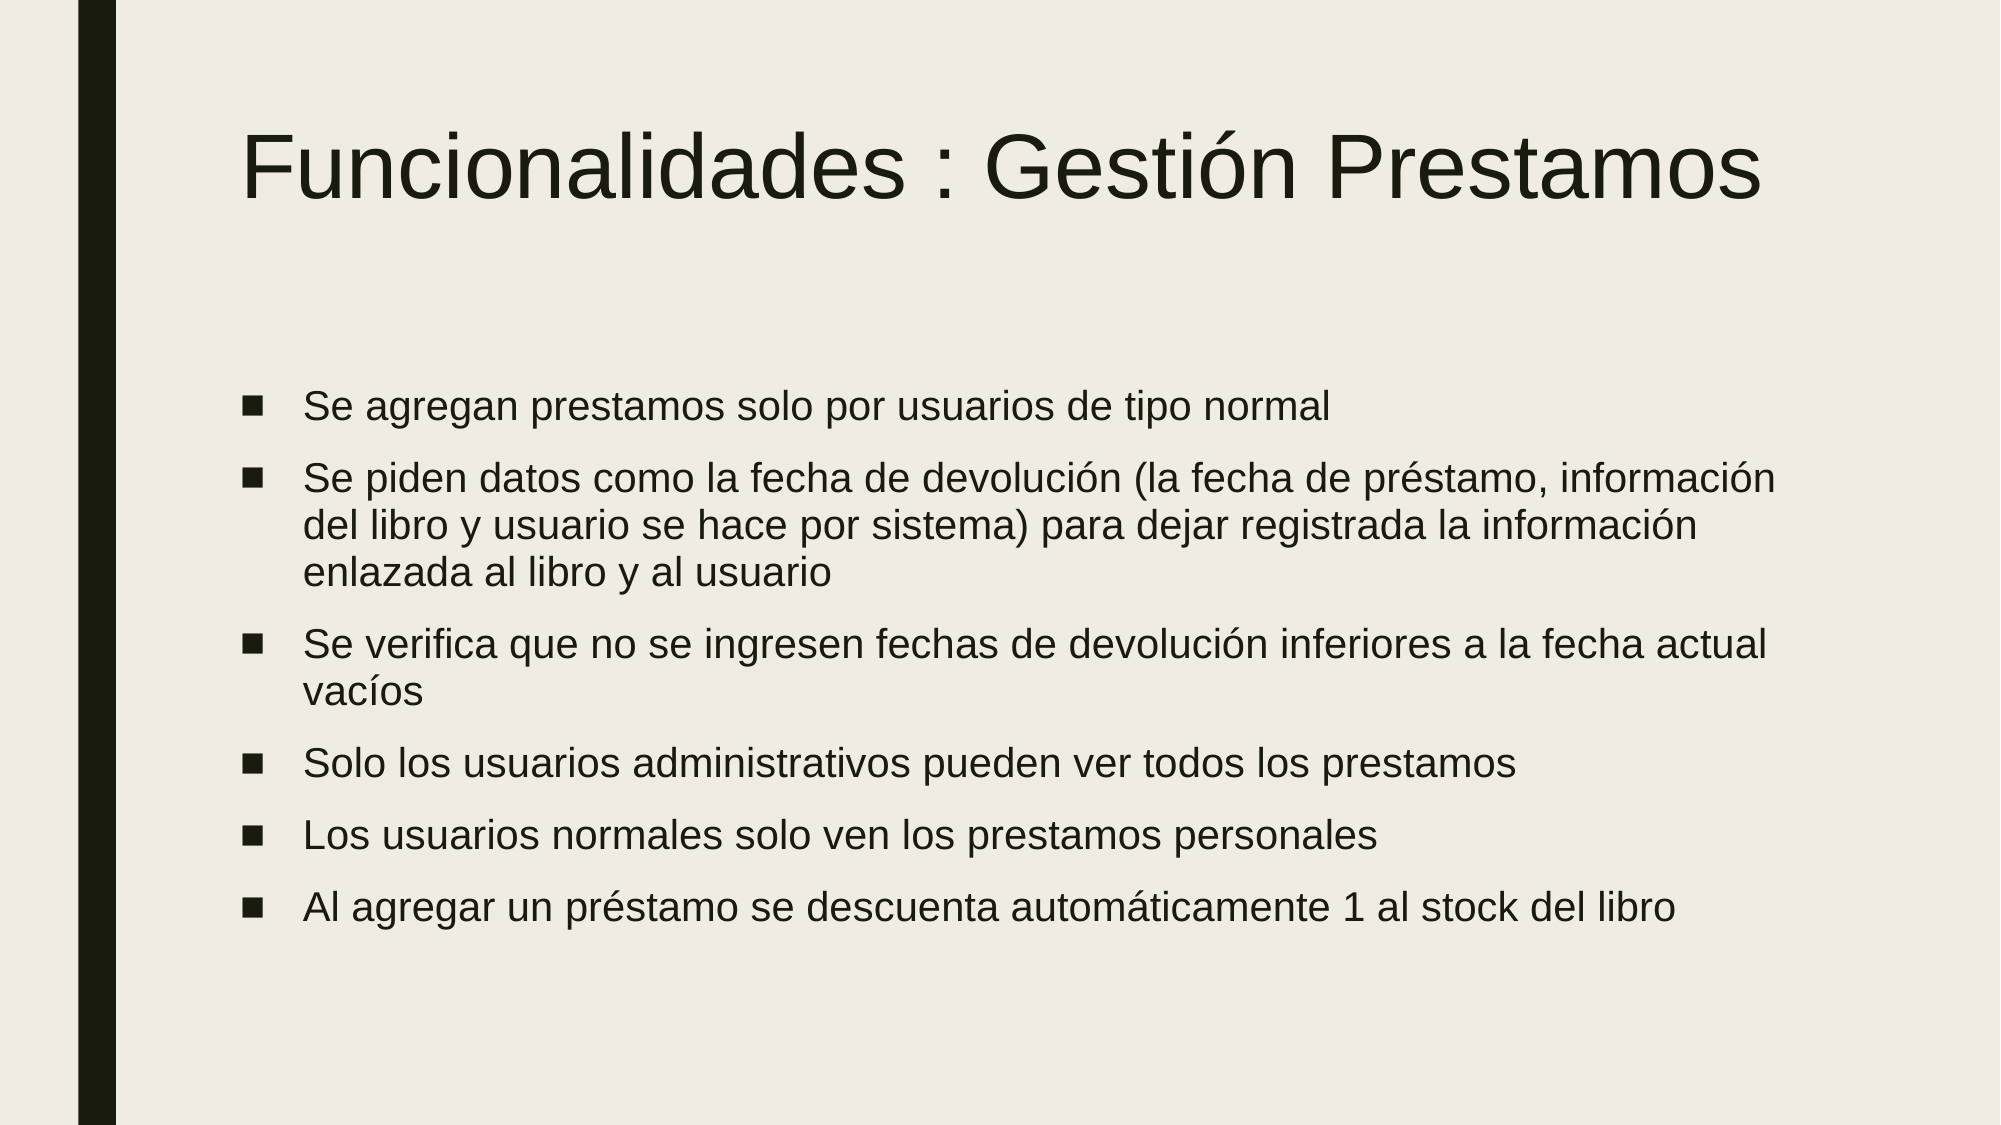

# Funcionalidades : Gestión Prestamos
Se agregan prestamos solo por usuarios de tipo normal
Se piden datos como la fecha de devolución (la fecha de préstamo, información del libro y usuario se hace por sistema) para dejar registrada la información enlazada al libro y al usuario
Se verifica que no se ingresen fechas de devolución inferiores a la fecha actual vacíos
Solo los usuarios administrativos pueden ver todos los prestamos
Los usuarios normales solo ven los prestamos personales
Al agregar un préstamo se descuenta automáticamente 1 al stock del libro